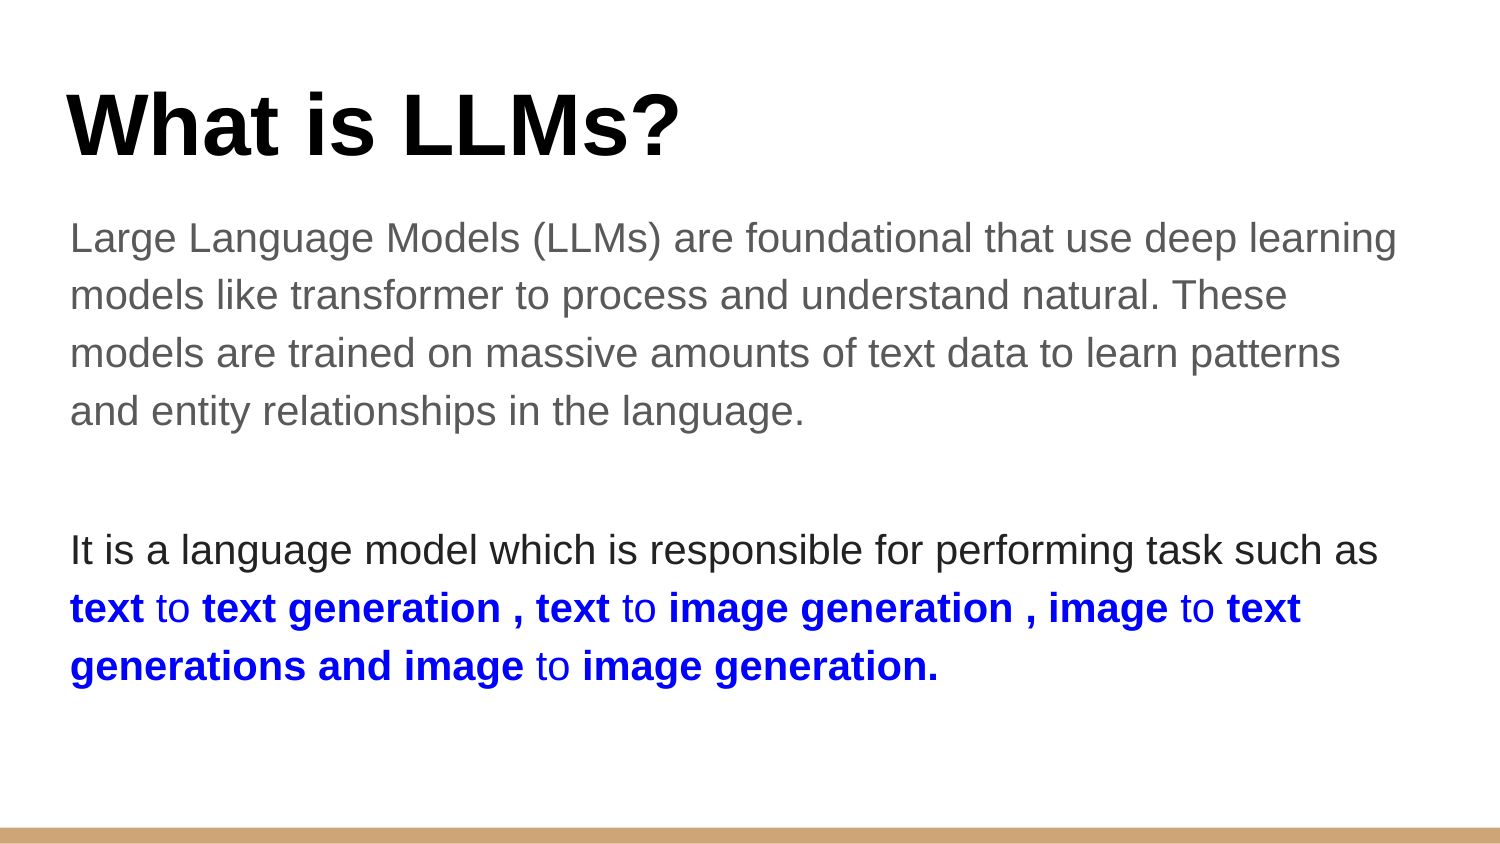

# What is LLMs?
Large Language Models (LLMs) are foundational that use deep learning models like transformer to process and understand natural. These models are trained on massive amounts of text data to learn patterns and entity relationships in the language.

It is a language model which is responsible for performing task such as text to text generation , text to image generation , image to text generations and image to image generation.